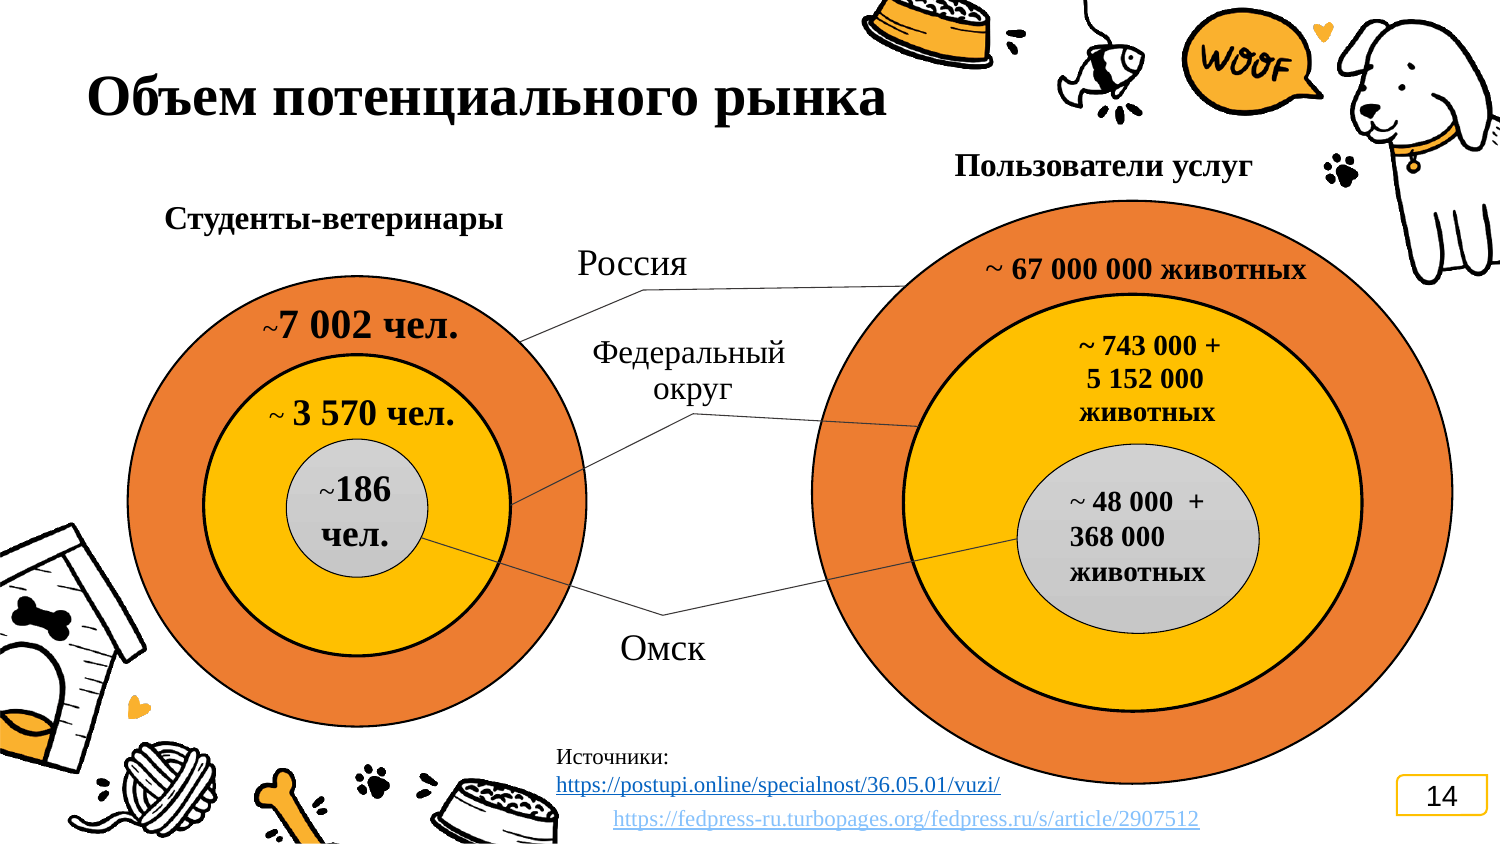

Объем потенциального рынка
Пользователи услуг
Студенты-ветеринары

~ 743 000 +
 5 152 000
животных
Россия
~ 67 000 000 животных

~7 002 чел.

Федеральный  округ

~ 3 570 чел.

~186 чел.
~ 48 000  +
368 000 животных
Омск
Источники: https://postupi.online/specialnost/36.05.01/vuzi/
14

17
https://fedpress-ru.turbopages.org/fedpress.ru/s/article/2907512